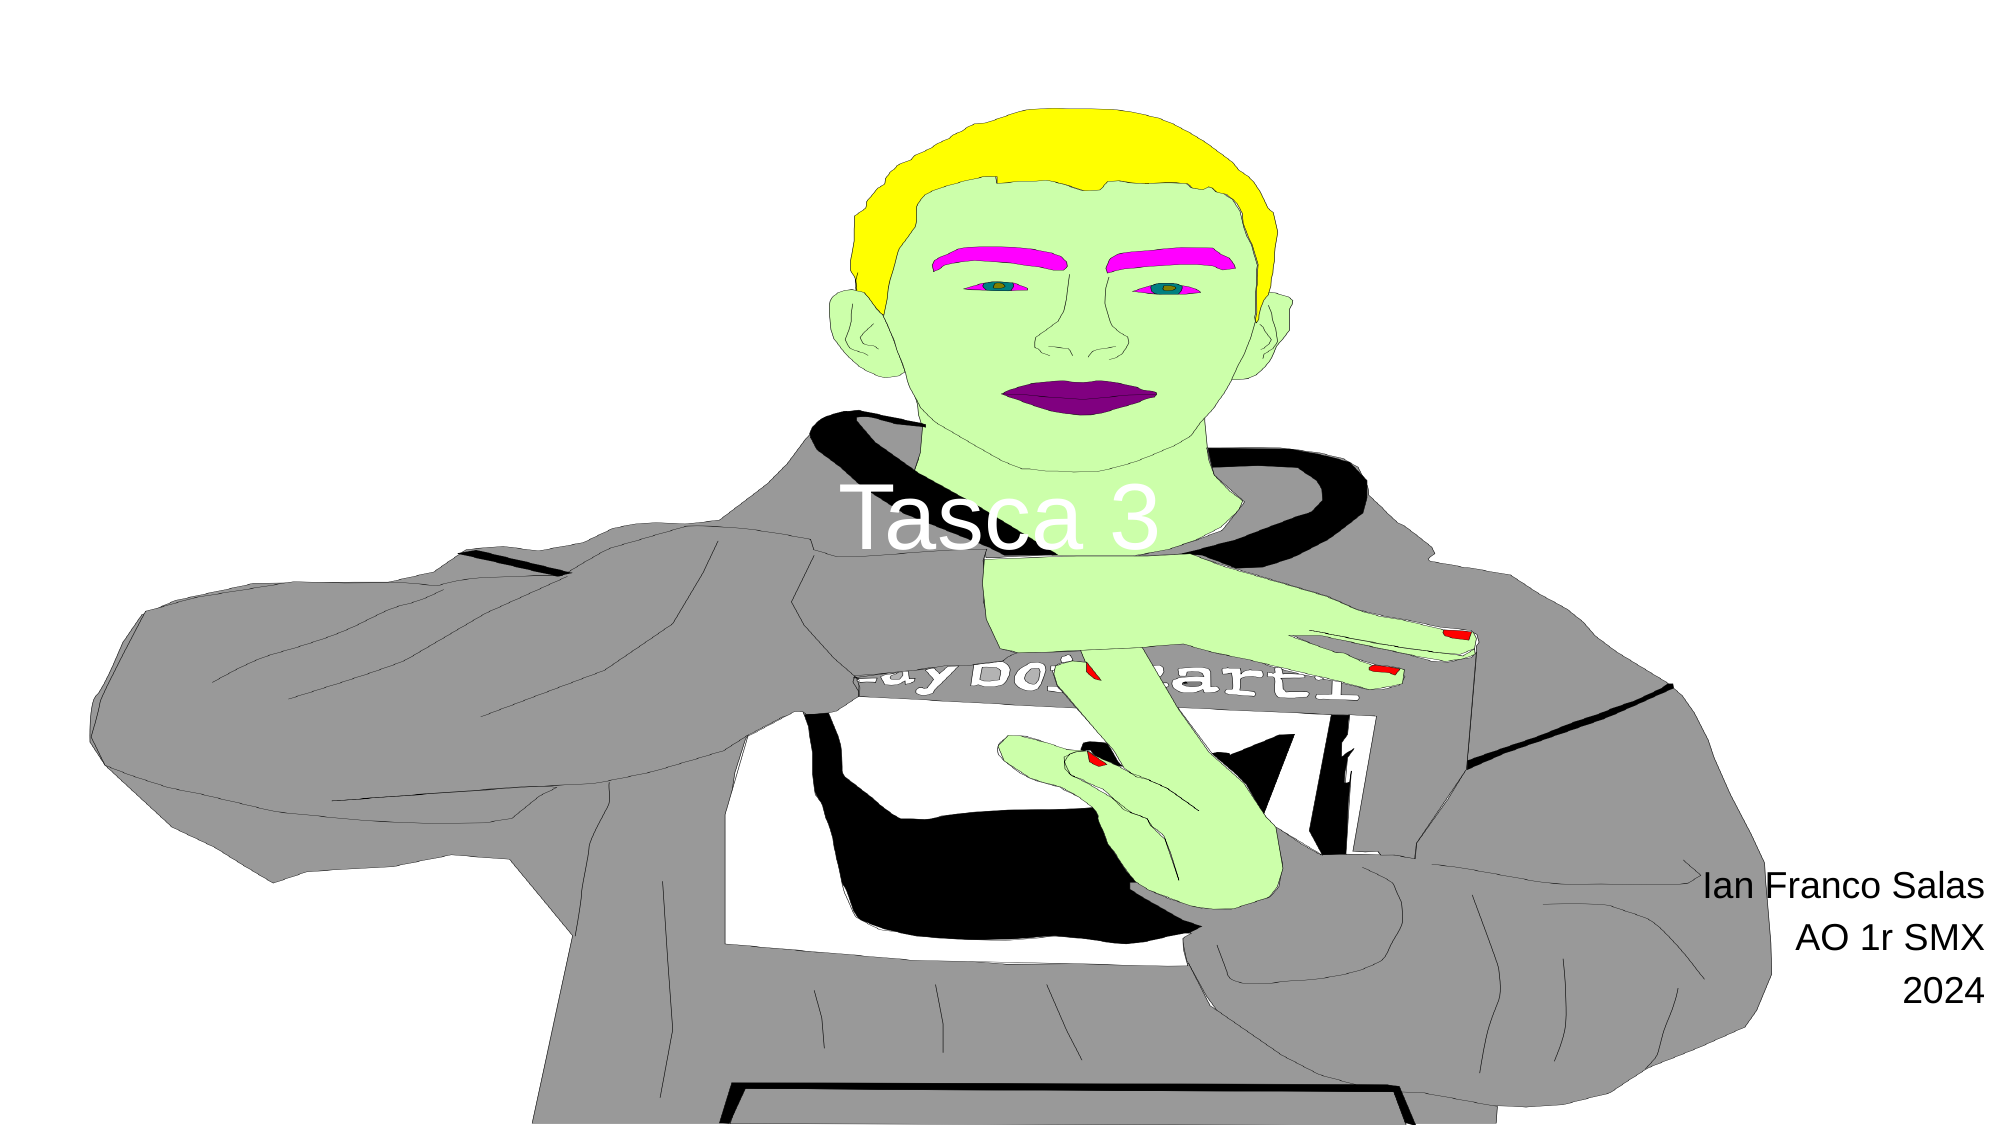

# Tasca 3
Ian Franco Salas
AO 1r SMX
2024
1